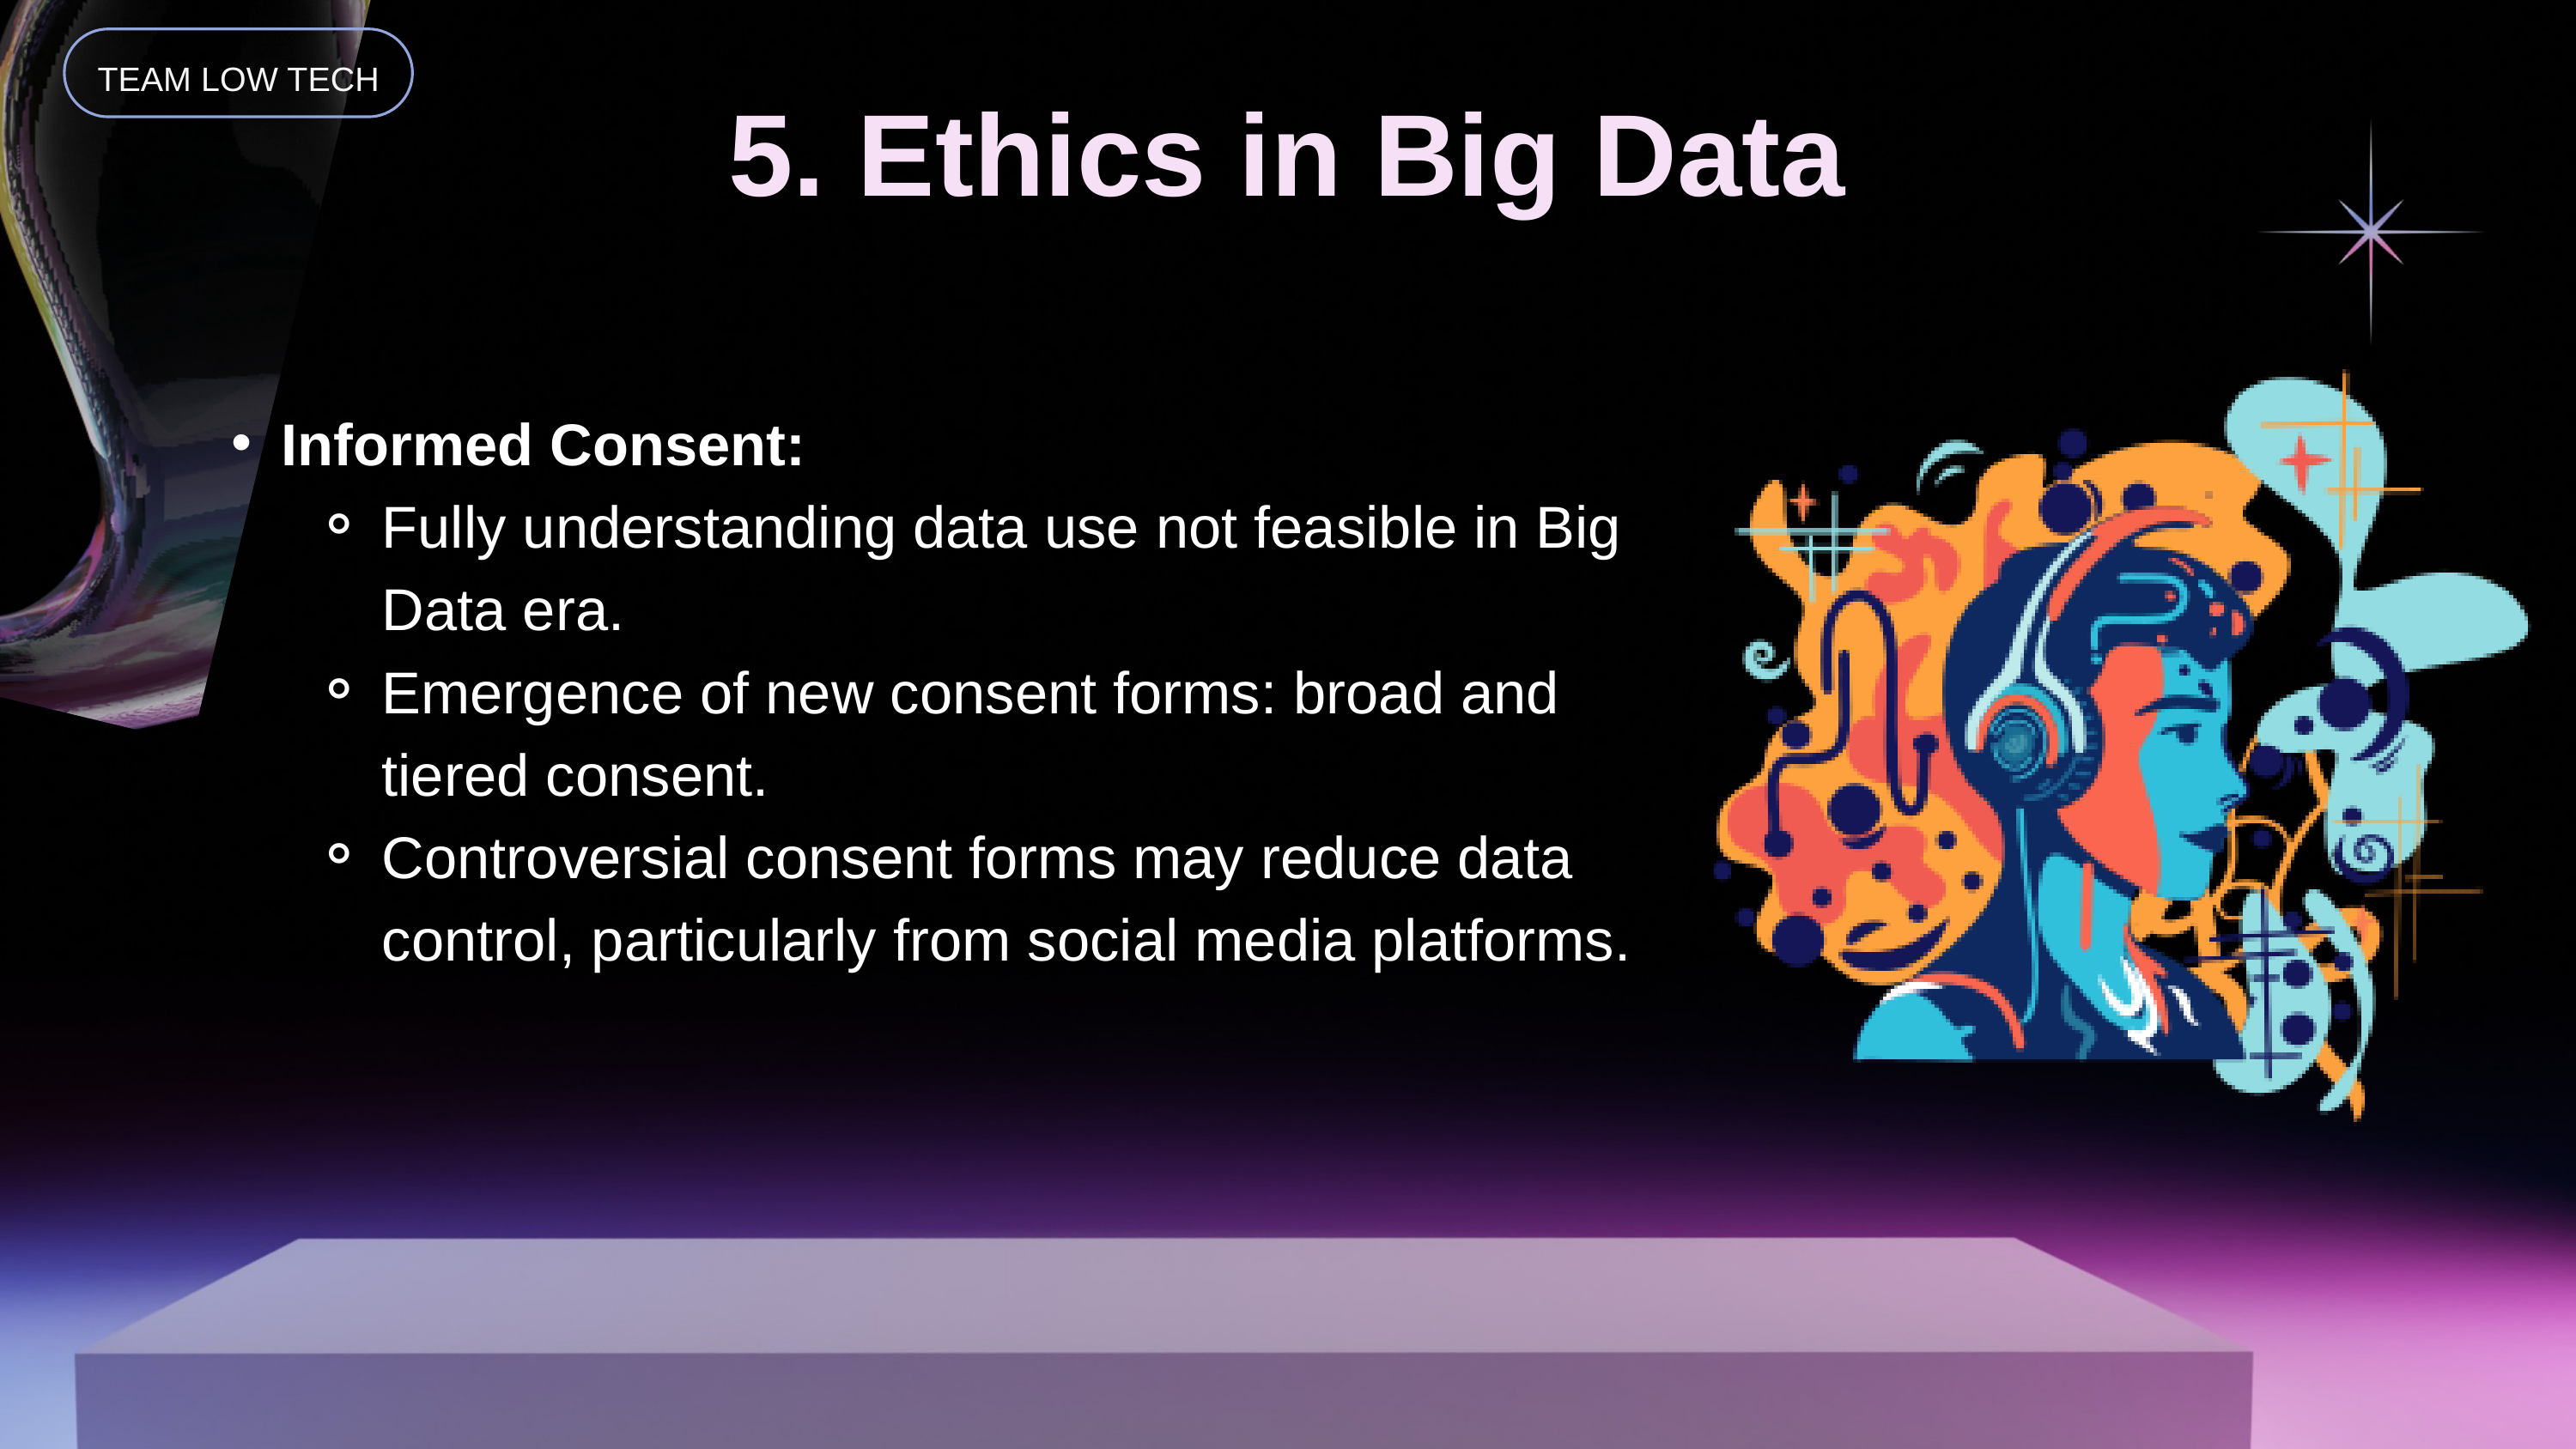

TEAM LOW TECH
5. Ethics in Big Data

Informed Consent:
Fully understanding data use not feasible in Big Data era.
Emergence of new consent forms: broad and tiered consent.
Controversial consent forms may reduce data control, particularly from social media platforms.